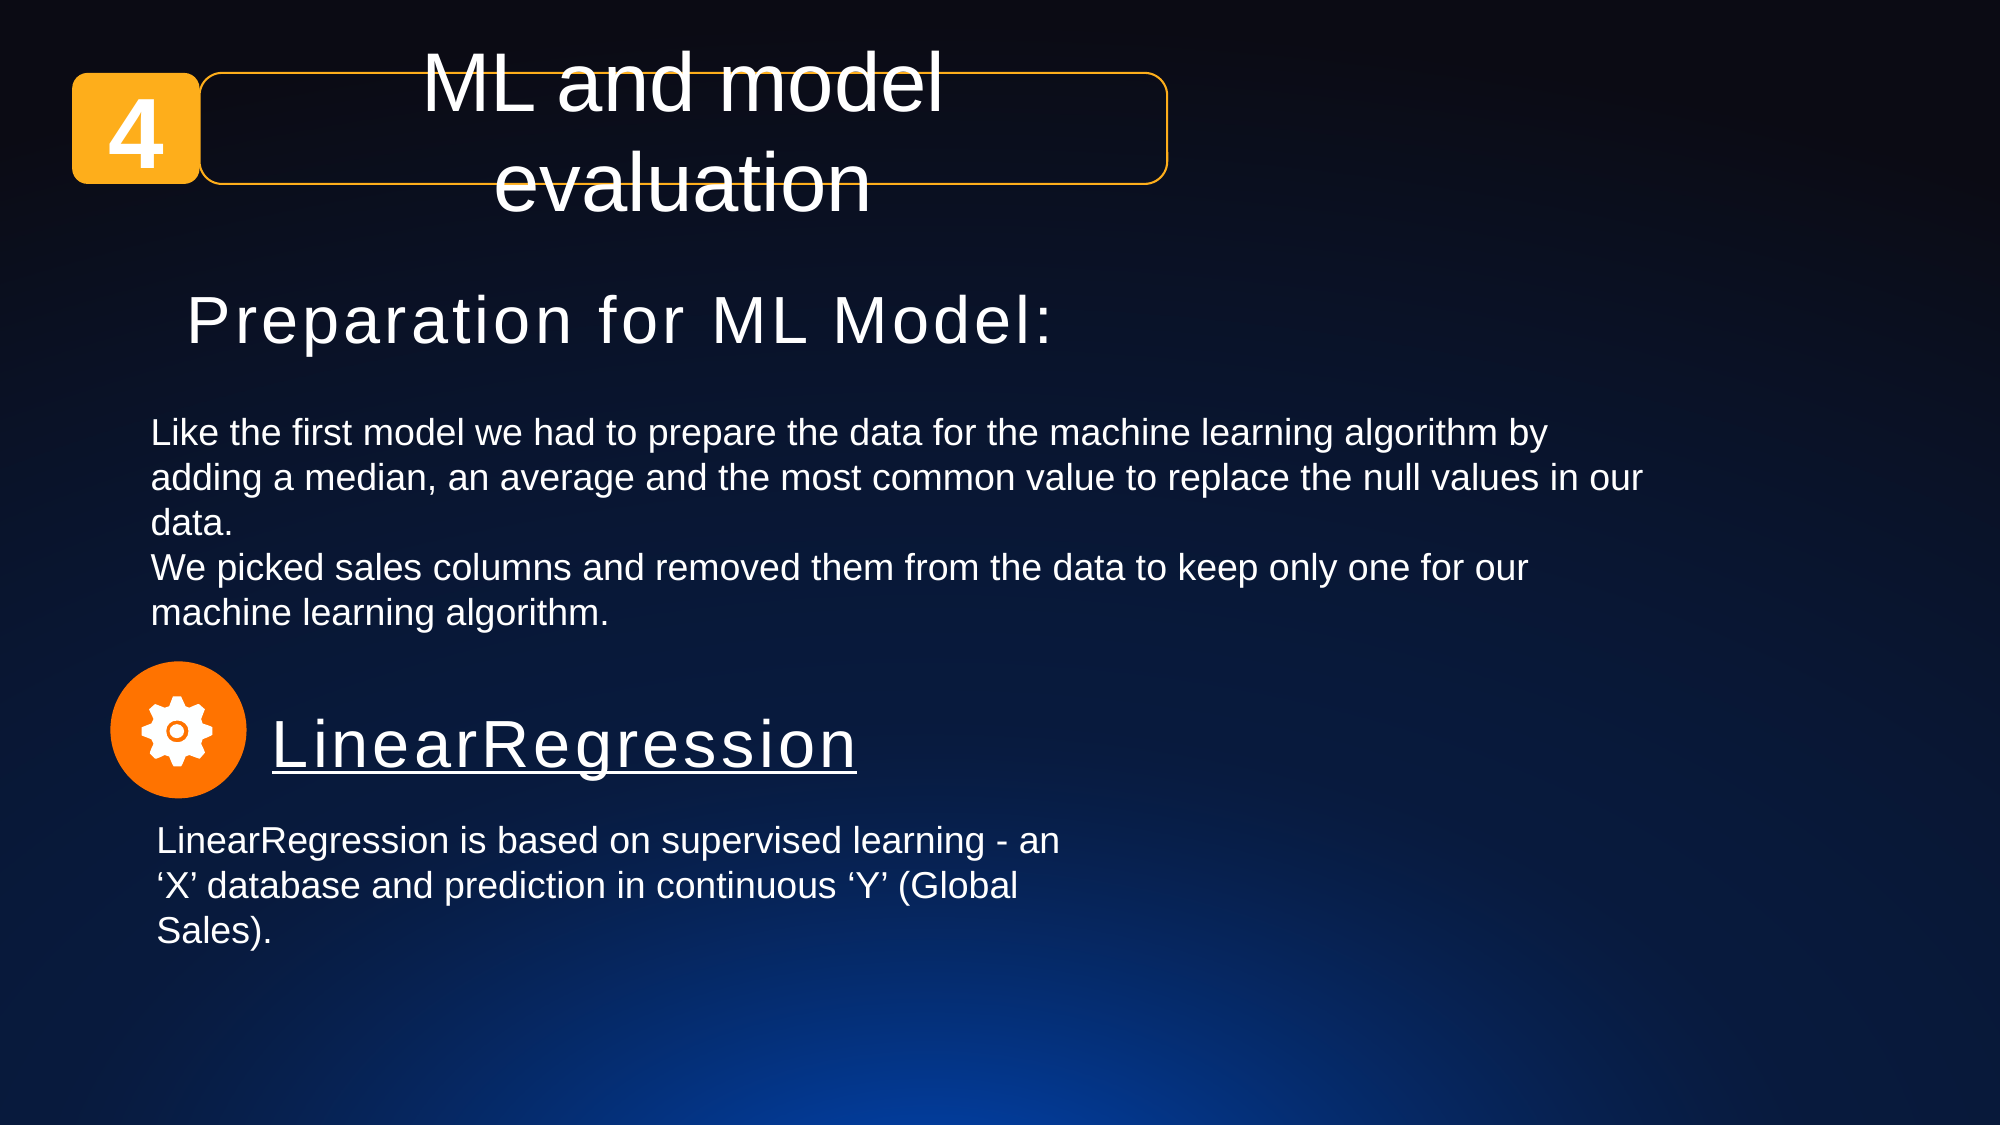

4
ML and model evaluation
Preparation for ML Model:
Like the first model we had to prepare the data for the machine learning algorithm by adding a median, an average and the most common value to replace the null values in our data.
We picked sales columns and removed them from the data to keep only one for our machine learning algorithm.

LinearRegression

LinearRegression is based on supervised learning - an ‘X’ database and prediction in continuous ‘Y’ (Global Sales).